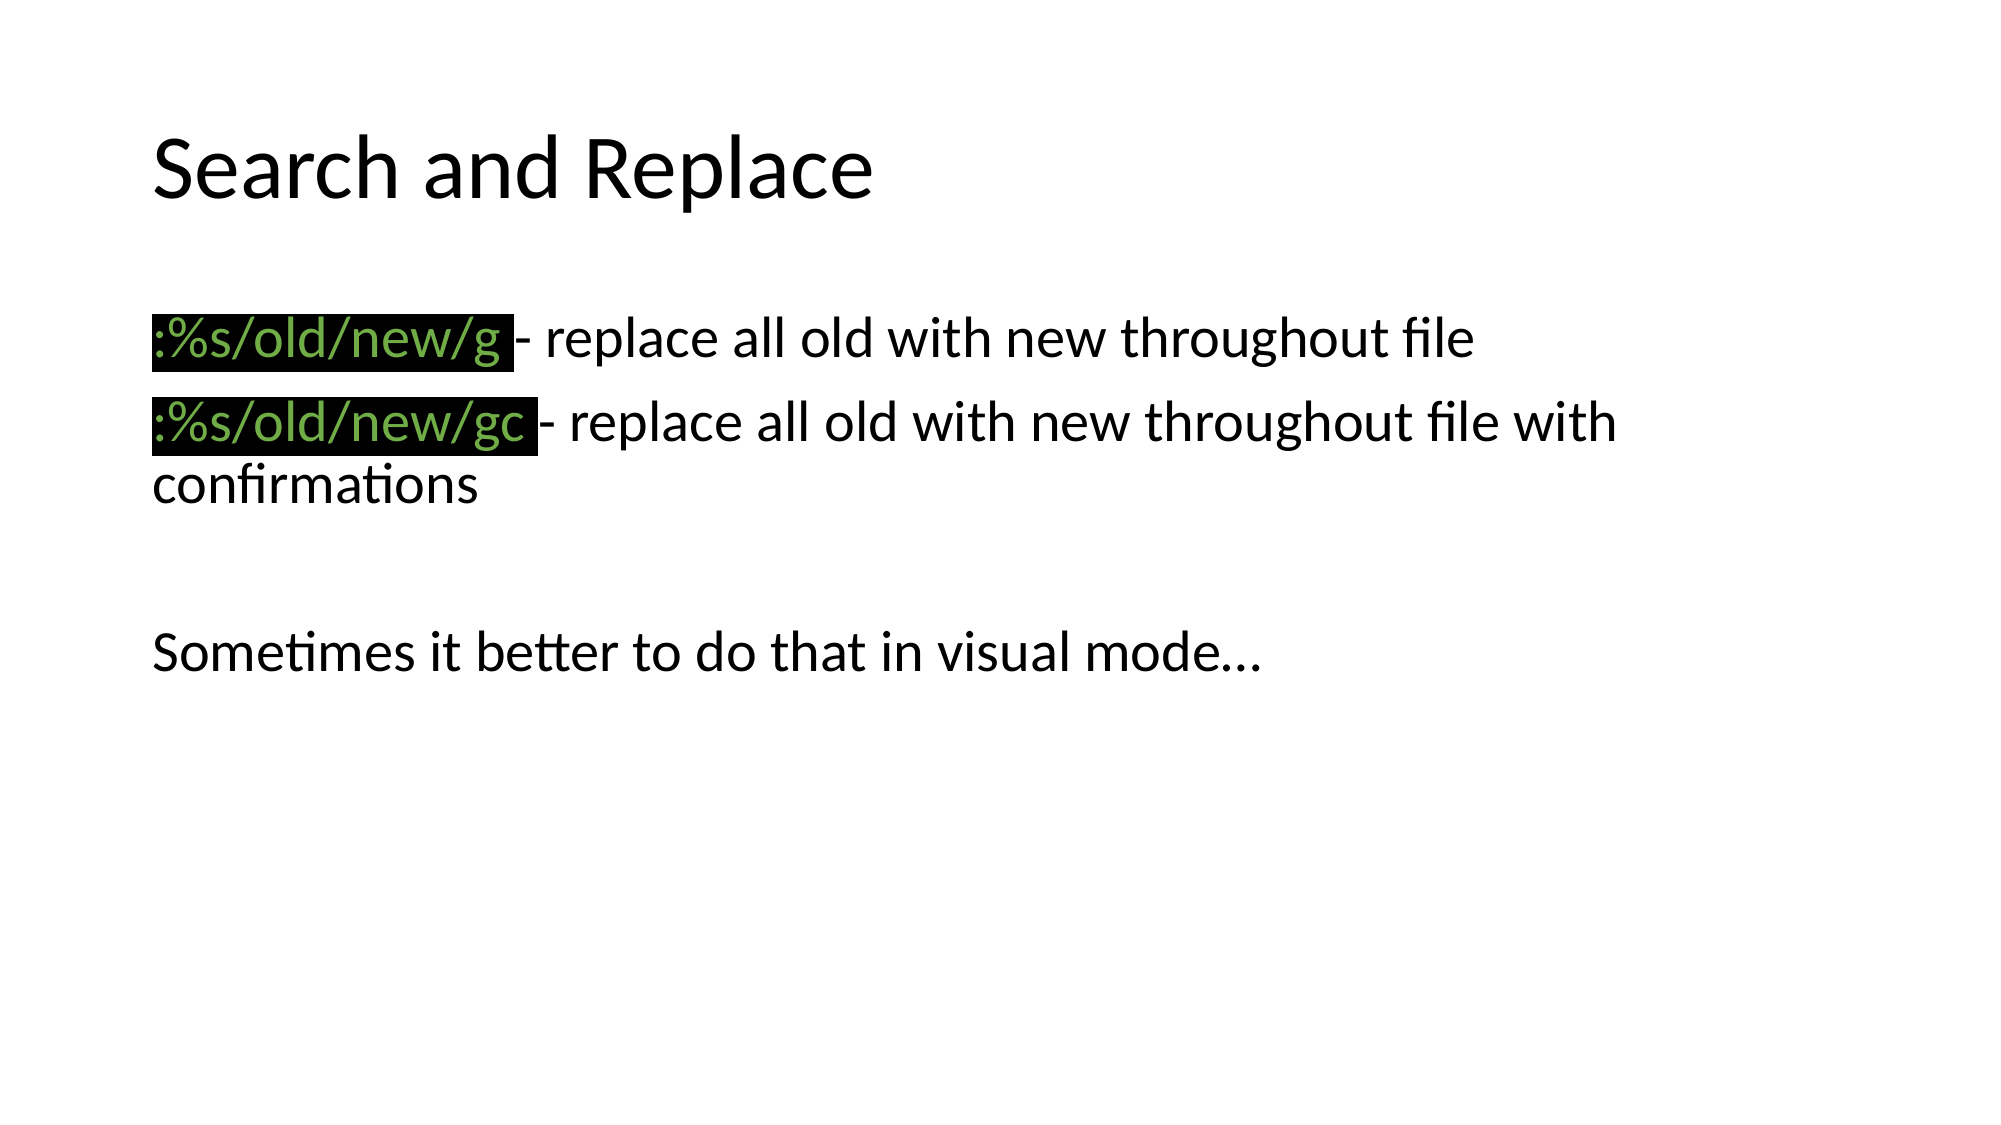

# Search and Replace
:%s/old/new/g - replace all old with new throughout file
:%s/old/new/gc - replace all old with new throughout file with confirmations

Sometimes it better to do that in visual mode…